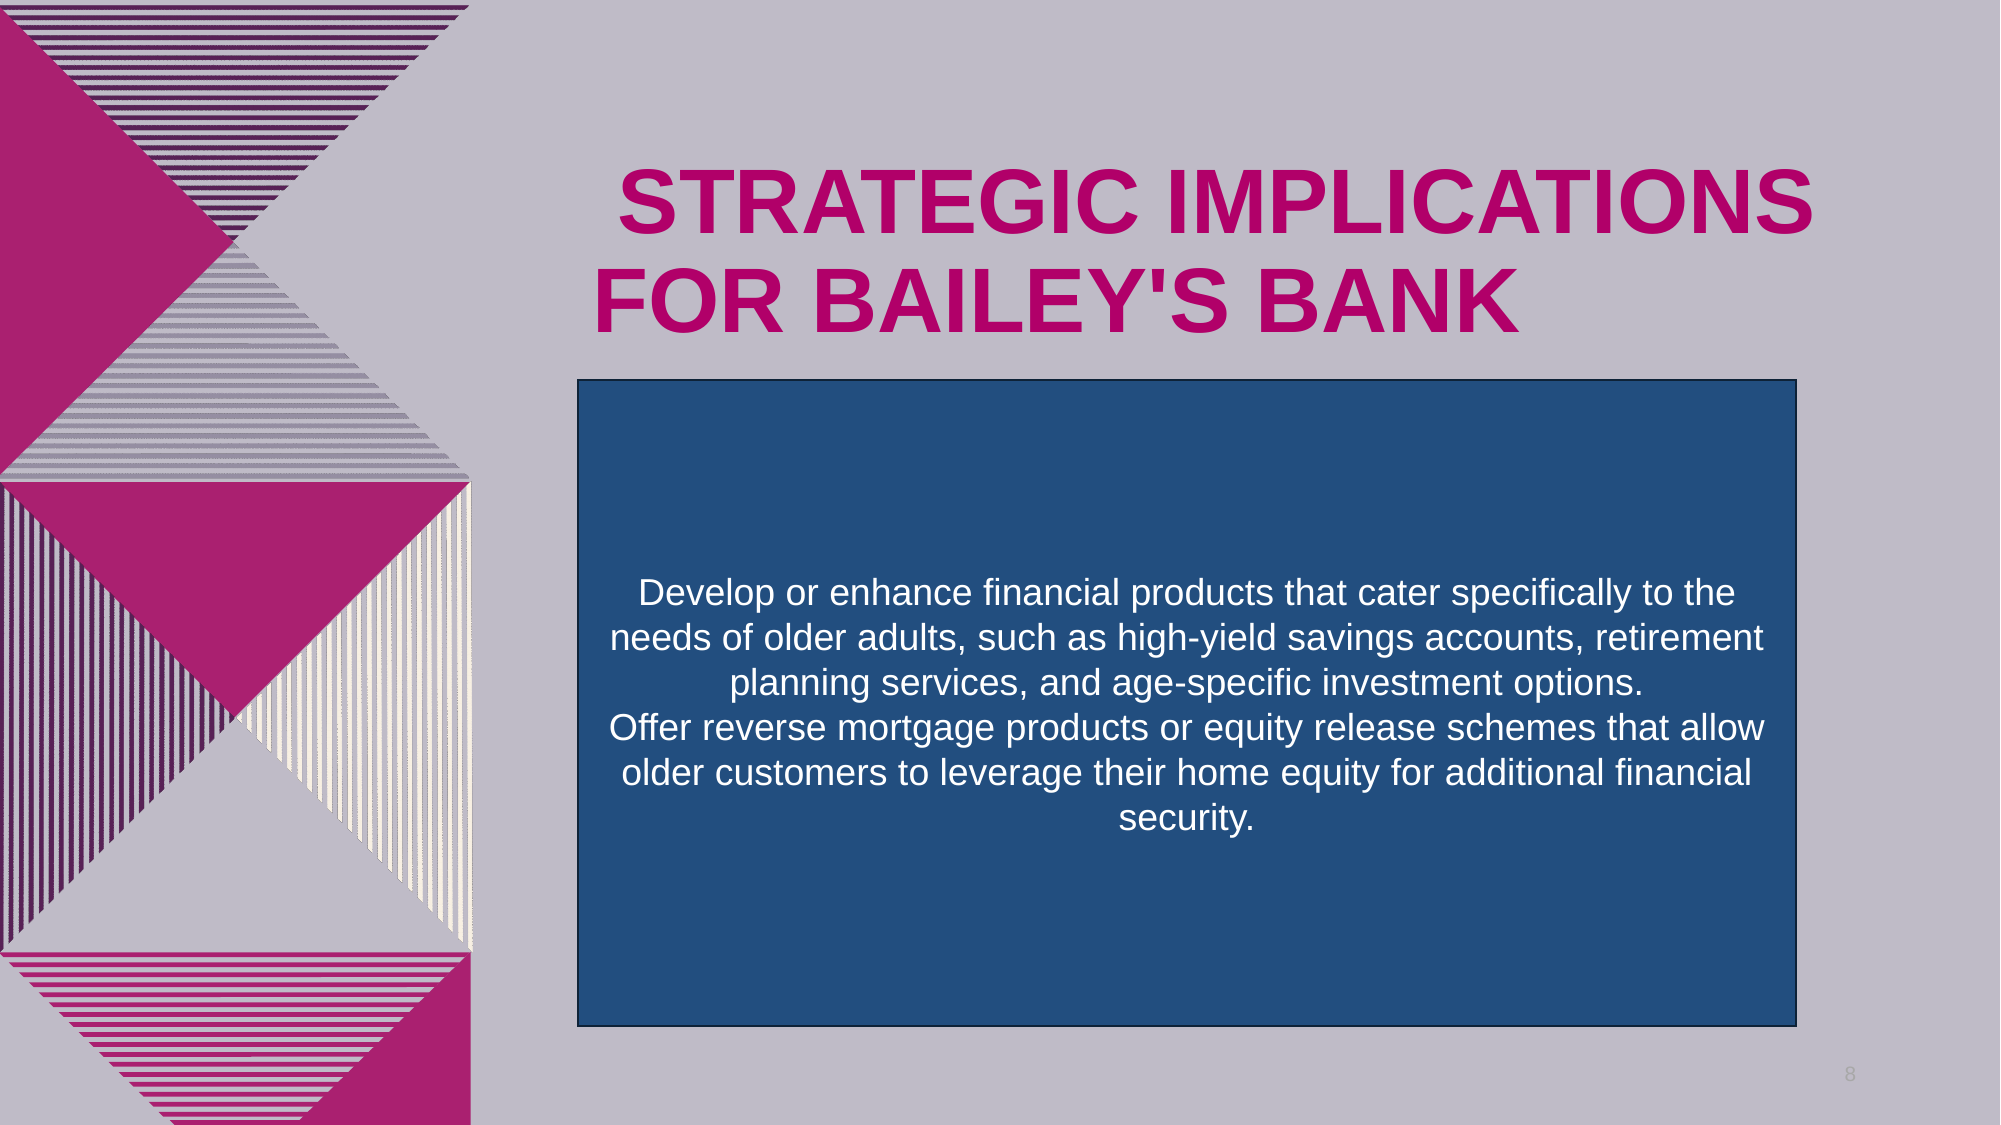

# Strategic Implications for Bailey's Bank
Develop or enhance financial products that cater specifically to the needs of older adults, such as high-yield savings accounts, retirement planning services, and age-specific investment options.
Offer reverse mortgage products or equity release schemes that allow older customers to leverage their home equity for additional financial security.
8